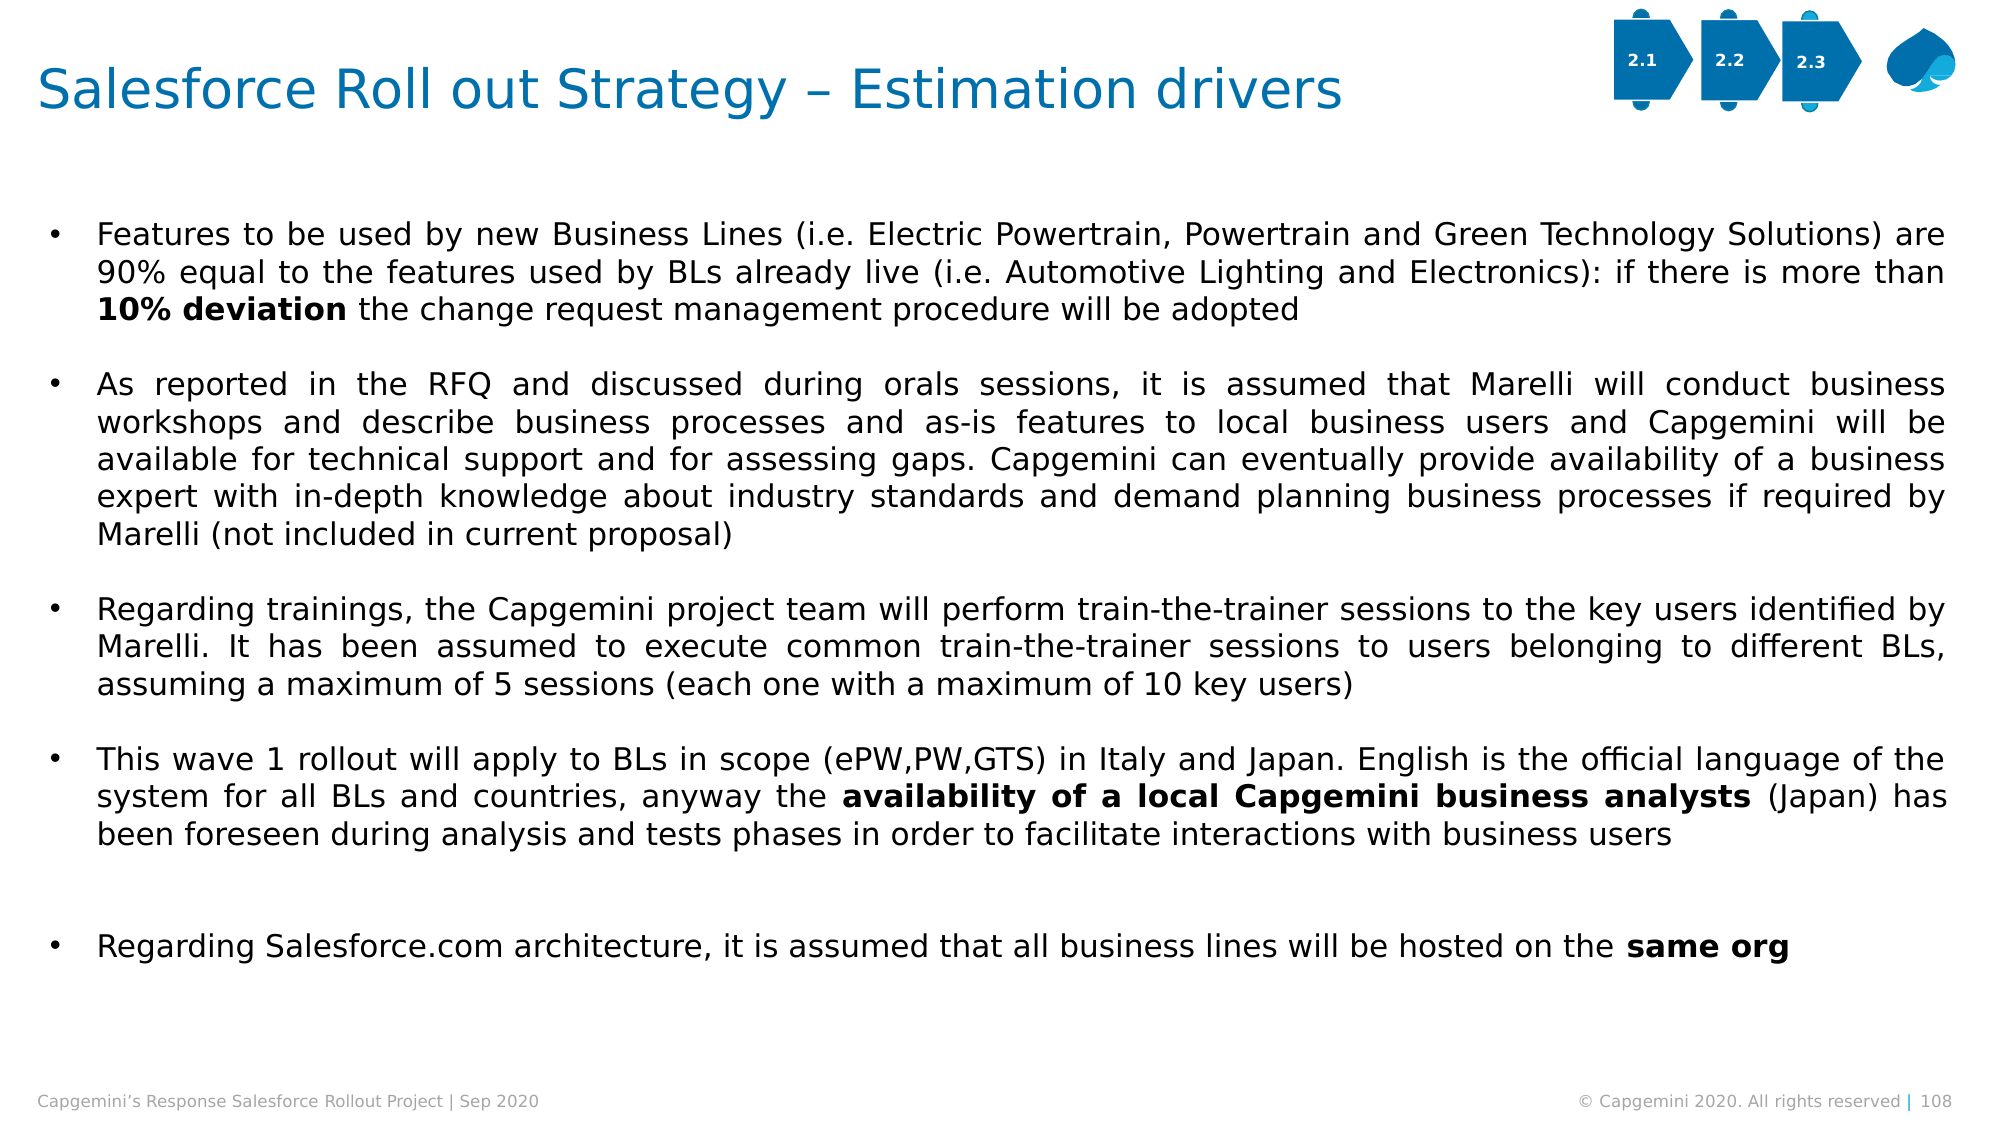

Salesforce Roll out Strategy – Estimation drivers

2.1

2.2

2.3

Features to be used by new Business Lines (i.e. Electric Powertrain, Powertrain and Green Technology Solutions) are 90% equal to the features used by BLs already live (i.e. Automotive Lighting and Electronics): if there is more than 10% deviation the change request management procedure will be adopted

As reported in the RFQ and discussed during orals sessions, it is assumed that Marelli will conduct business workshops and describe business processes and as-is features to local business users and Capgemini will be available for technical support and for assessing gaps. Capgemini can eventually provide availability of a business expert with in-depth knowledge about industry standards and demand planning business processes if required by Marelli (not included in current proposal)

Regarding trainings, the Capgemini project team will perform train-the-trainer sessions to the key users identified by Marelli. It has been assumed to execute common train-the-trainer sessions to users belonging to different BLs, assuming a maximum of 5 sessions (each one with a maximum of 10 key users)

This wave 1 rollout will apply to BLs in scope (ePW,PW,GTS) in Italy and Japan. English is the official language of the system for all BLs and countries, anyway the availability of a local Capgemini business analysts (Japan) has been foreseen during analysis and tests phases in order to facilitate interactions with business users

Regarding Salesforce.com architecture, it is assumed that all business lines will be hosted on the same org

Capgemini’s Response Salesforce Rollout Project | Sep 2020
© Capgemini 2020. All rights reserved | 108